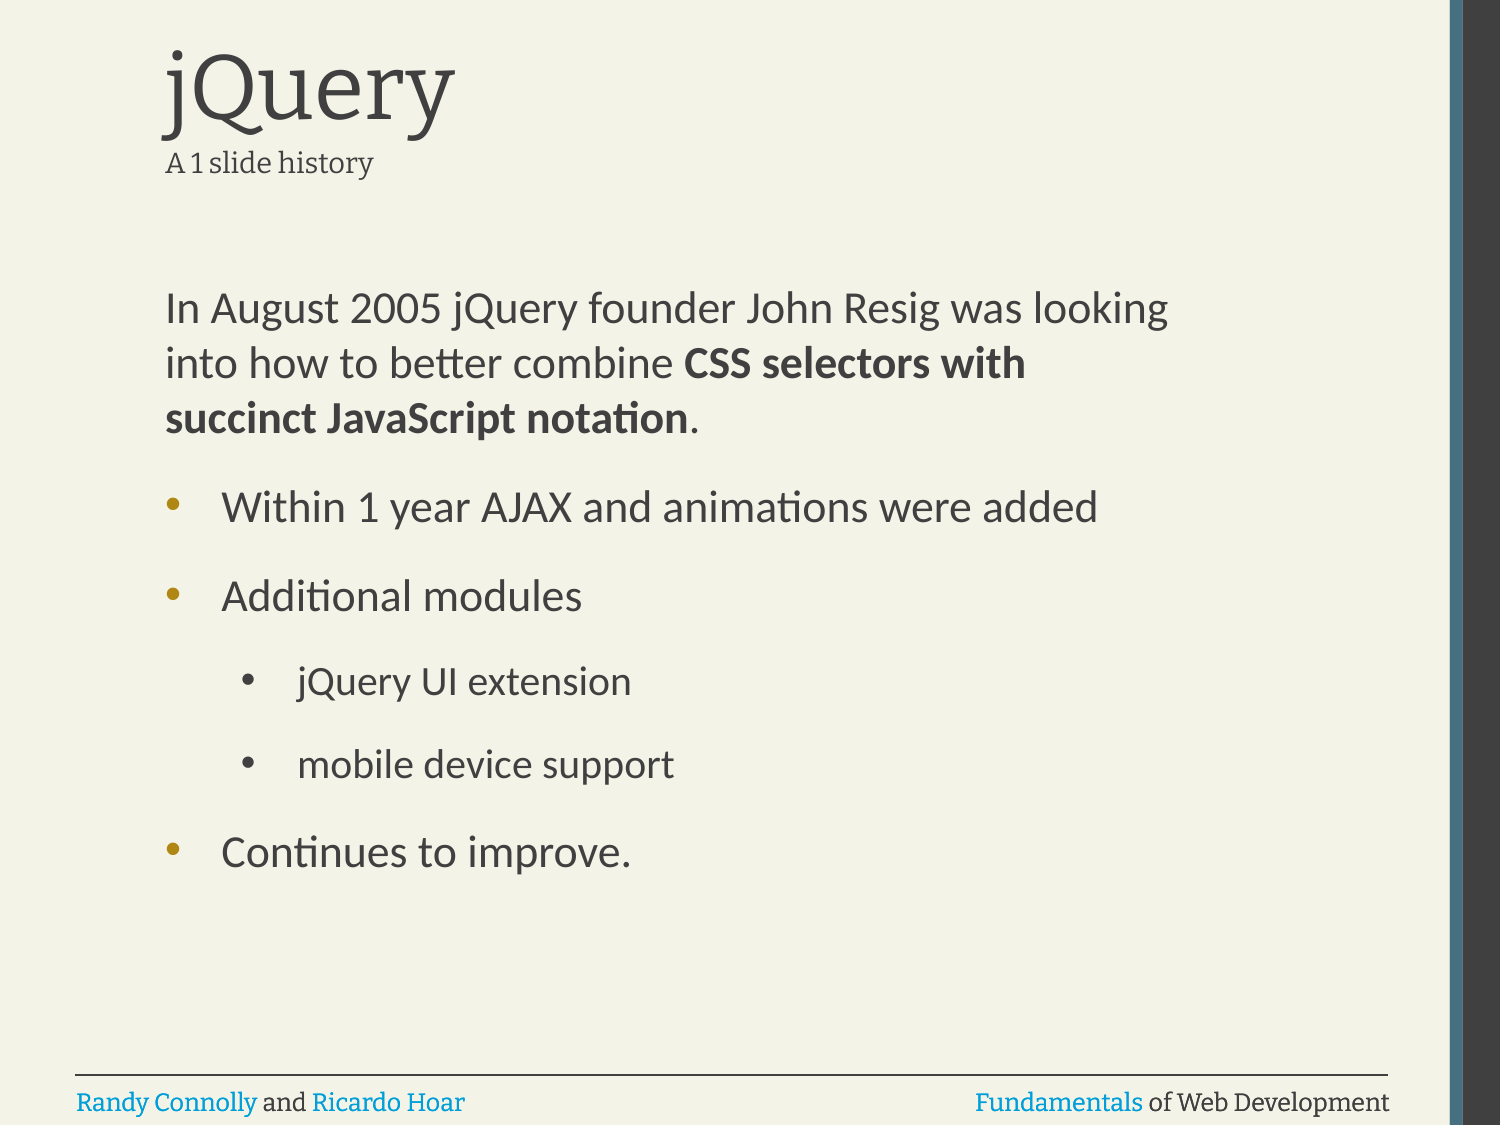

# jQuery
A 1 slide history
In August 2005 jQuery founder John Resig was looking into how to better combine CSS selectors with succinct JavaScript notation.
Within 1 year AJAX and animations were added
Additional modules
jQuery UI extension
mobile device support
Continues to improve.